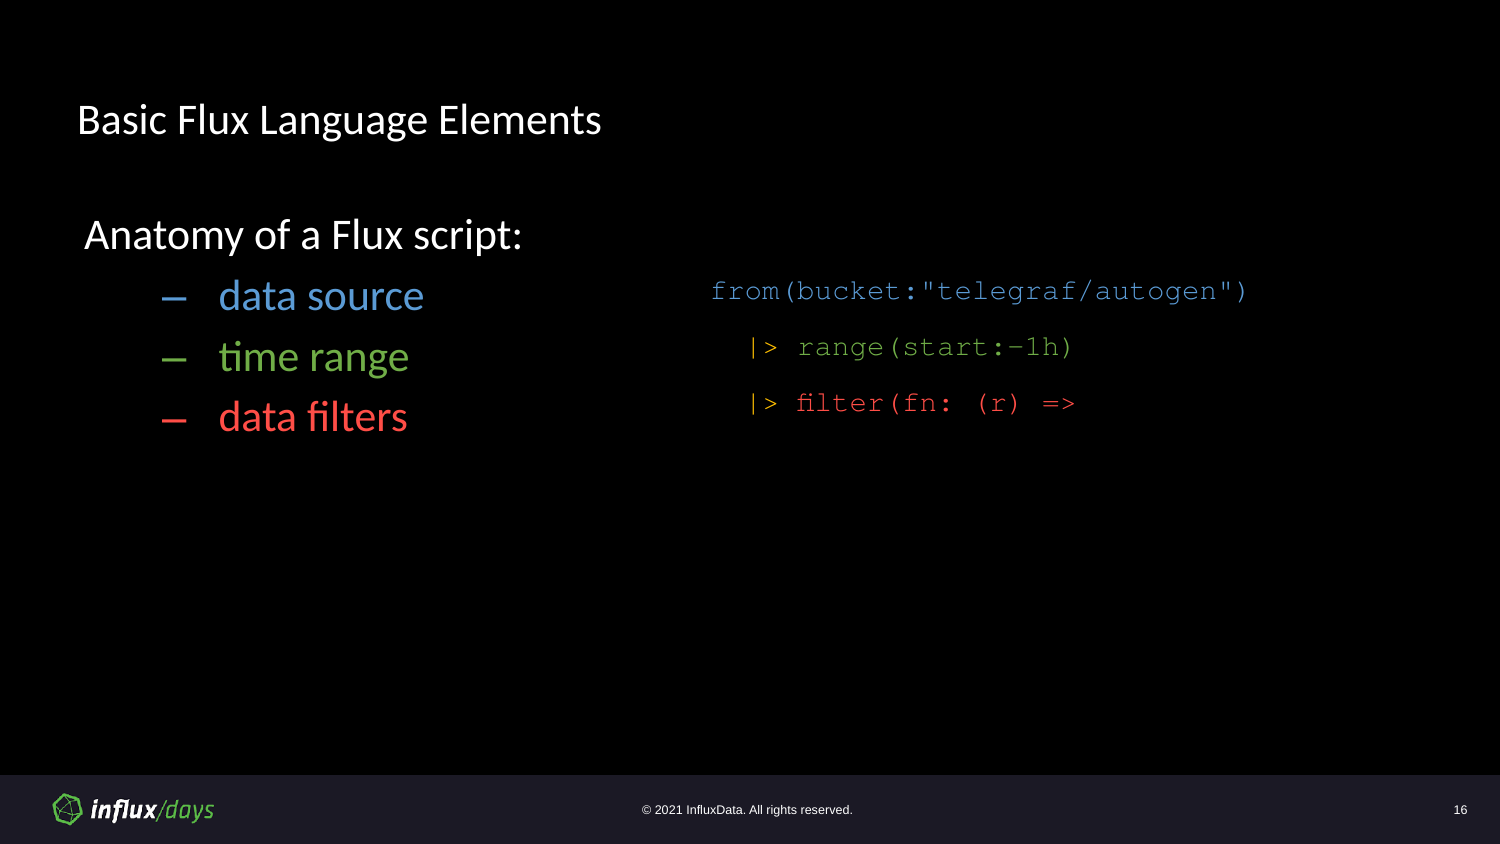

# Basic Flux Language Elements

Anatomy of a Flux script:
data source
time range
data filters
from(bucket:"telegraf/autogen")
  |> range(start:-1h)
  |> filter(fn: (r) =>
16